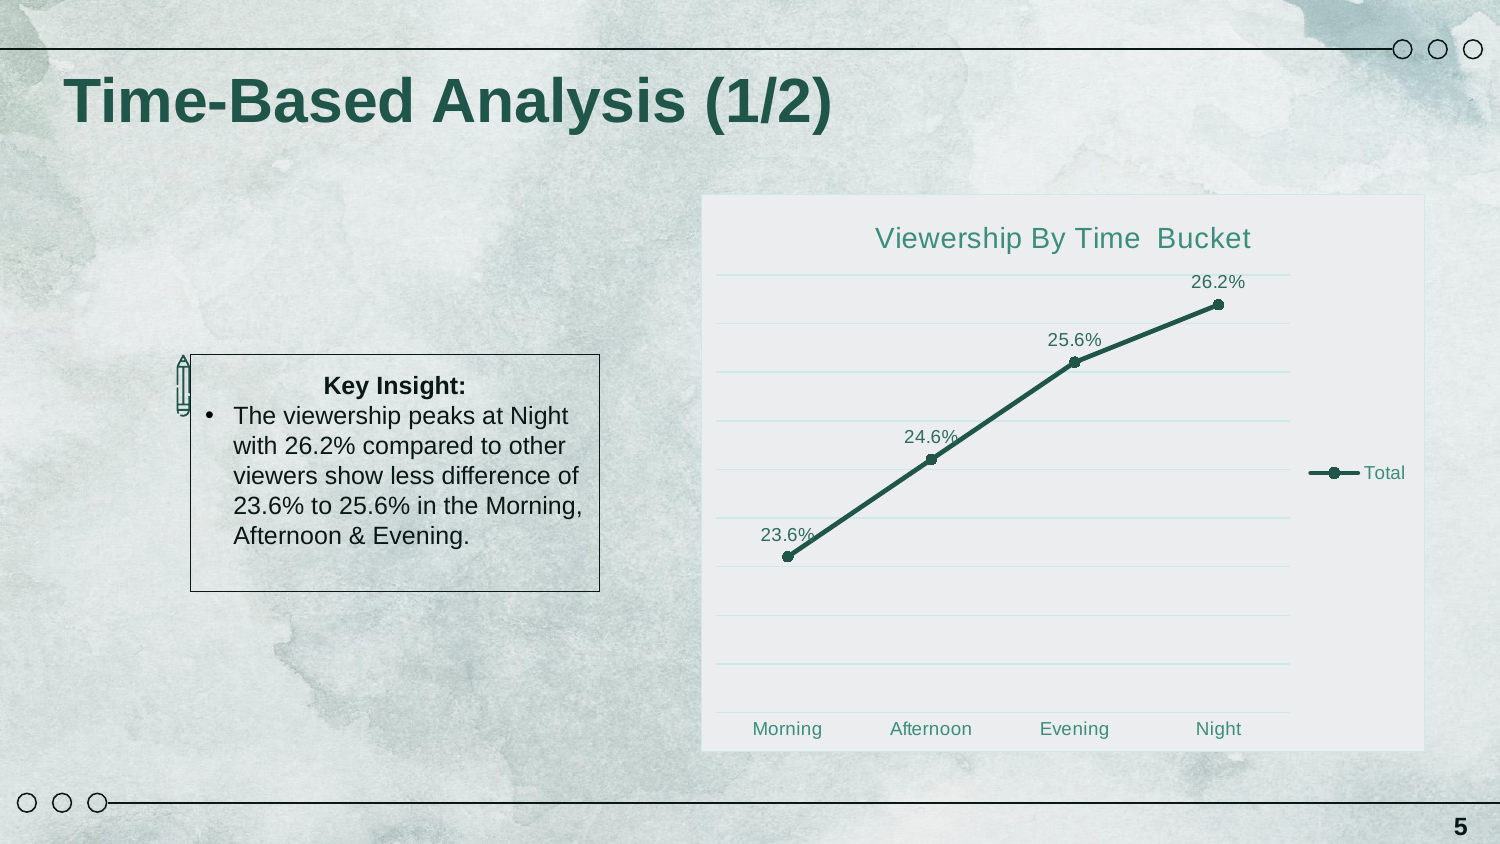

# Time-Based Analysis (1/2)

### Chart: Viewership By Time  Bucket

| Category | Total |
|---|---|
| Morning | 0.23601800900450226 |
| Afternoon | 0.24602301150575287 |
| Evening | 0.2560280140070035 |
| Night | 0.26193096548274136 |
Key Insight:
The viewership peaks at Night with 26.2% compared to other viewers show less difference of 23.6% to 25.6% in the Morning, Afternoon & Evening.
5